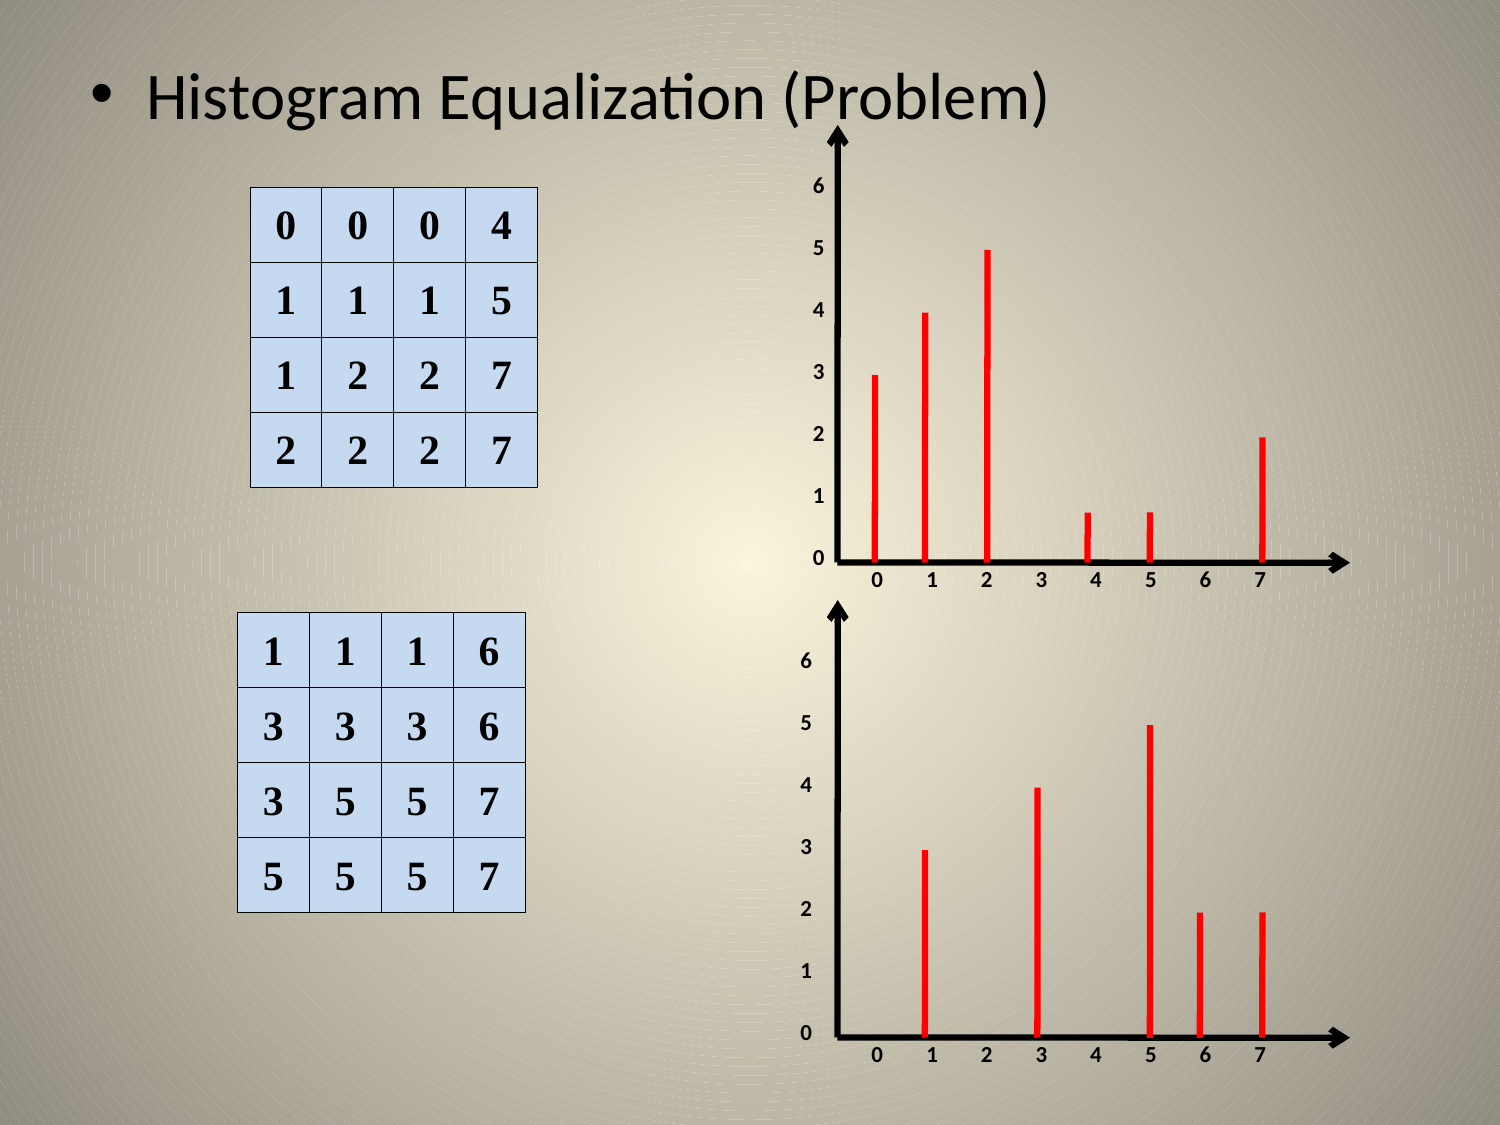

# Histogram Equalization (Problem)
| 6 |
| --- |
| 5 |
| 4 |
| 3 |
| 2 |
| 1 |
| 0 |
| 0 | 0 | 0 | 4 |
| --- | --- | --- | --- |
| 1 | 1 | 1 | 5 |
| 1 | 2 | 2 | 7 |
| 2 | 2 | 2 | 7 |
| 0 | 1 | 2 | 3 | 4 | 5 | 6 | 7 |
| --- | --- | --- | --- | --- | --- | --- | --- |
| 1 | 1 | 1 | 6 |
| --- | --- | --- | --- |
| 3 | 3 | 3 | 6 |
| 3 | 5 | 5 | 7 |
| 5 | 5 | 5 | 7 |
| 6 |
| --- |
| 5 |
| 4 |
| 3 |
| 2 |
| 1 |
| 0 |
| 0 | 1 | 2 | 3 | 4 | 5 | 6 | 7 |
| --- | --- | --- | --- | --- | --- | --- | --- |